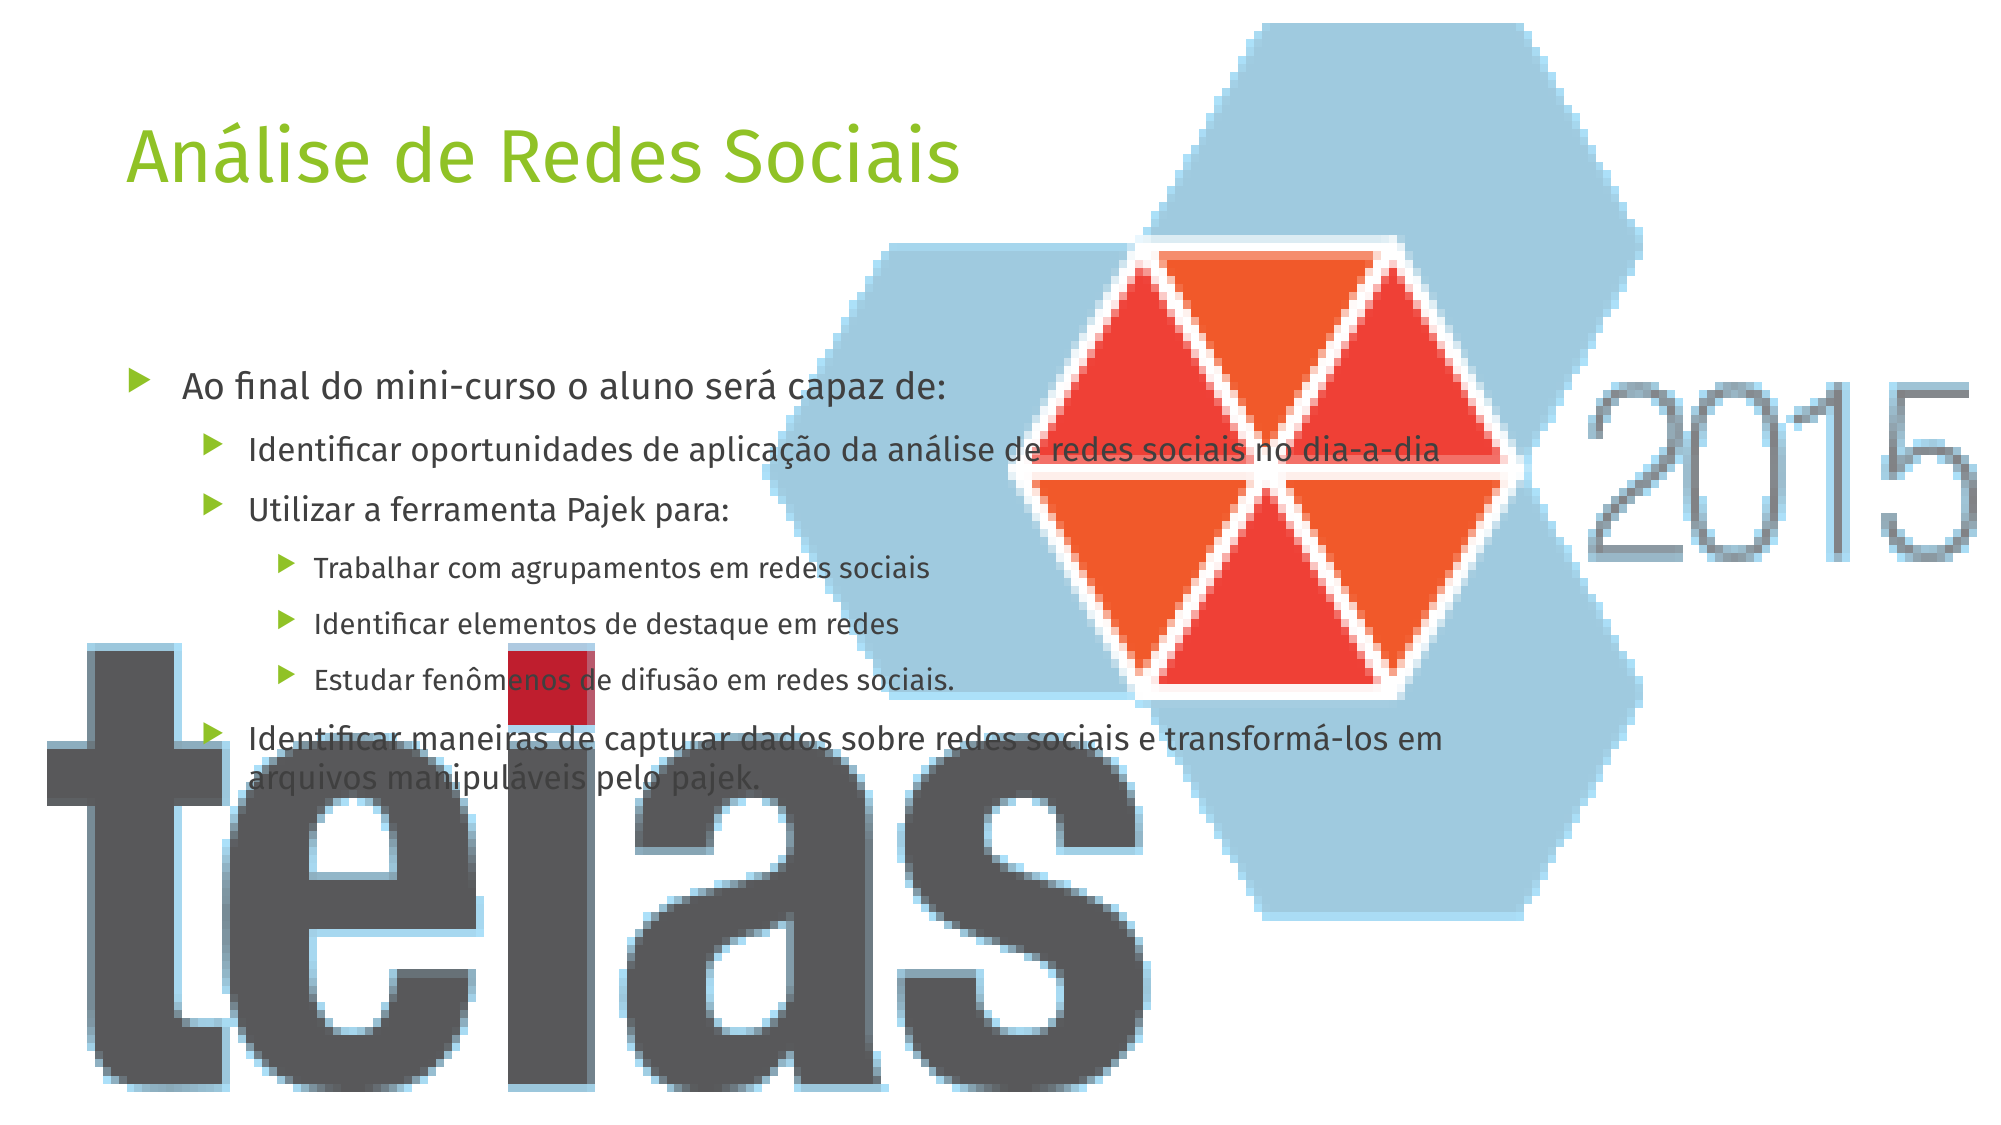

# Análise de Redes Sociais
Ao final do mini-curso o aluno será capaz de:
Identificar oportunidades de aplicação da análise de redes sociais no dia-a-dia
Utilizar a ferramenta Pajek para:
Trabalhar com agrupamentos em redes sociais
Identificar elementos de destaque em redes
Estudar fenômenos de difusão em redes sociais.
Identificar maneiras de capturar dados sobre redes sociais e transformá-los em arquivos manipuláveis pelo pajek.